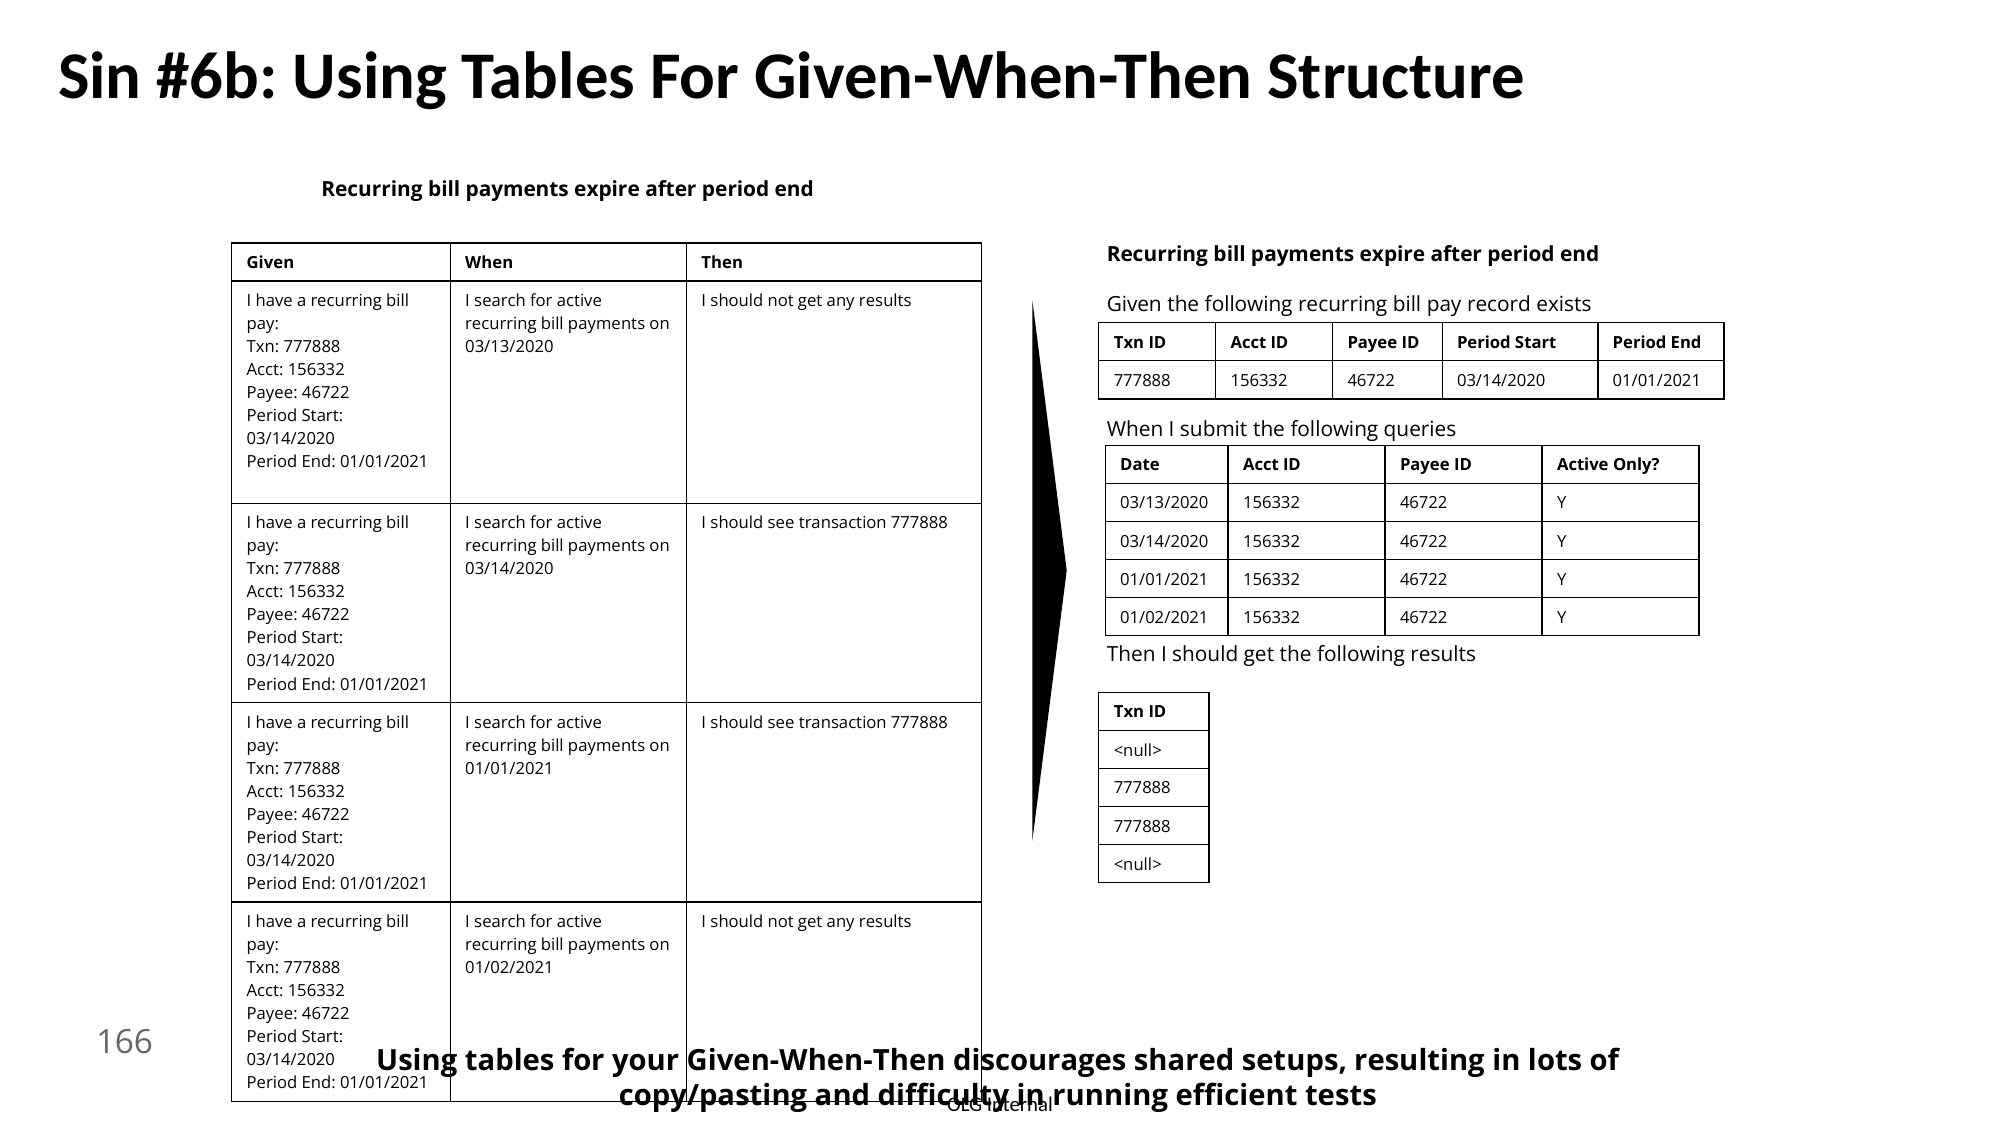

Sin #6b: Using Tables For Given-When-Then Structure
Recurring bill payments expire after period end

Recurring bill payments expire after period end

Given the following recurring bill pay record exists

When I submit the following queries

Then I should get the following results

| Given | When | Then |
| --- | --- | --- |
| I have a recurring bill pay: Txn: 777888 Acct: 156332 Payee: 46722 Period Start: 03/14/2020 Period End: 01/01/2021 | I search for active recurring bill payments on 03/13/2020 | I should not get any results |
| I have a recurring bill pay: Txn: 777888 Acct: 156332 Payee: 46722 Period Start: 03/14/2020 Period End: 01/01/2021 | I search for active recurring bill payments on 03/14/2020 | I should see transaction 777888 |
| I have a recurring bill pay: Txn: 777888 Acct: 156332 Payee: 46722 Period Start: 03/14/2020 Period End: 01/01/2021 | I search for active recurring bill payments on 01/01/2021 | I should see transaction 777888 |
| I have a recurring bill pay: Txn: 777888 Acct: 156332 Payee: 46722 Period Start: 03/14/2020 Period End: 01/01/2021 | I search for active recurring bill payments on 01/02/2021 | I should not get any results |
| Txn ID | Acct ID | Payee ID | Period Start | Period End |
| --- | --- | --- | --- | --- |
| 777888 | 156332 | 46722 | 03/14/2020 | 01/01/2021 |
| Date | Acct ID | Payee ID | Active Only? |
| --- | --- | --- | --- |
| 03/13/2020 | 156332 | 46722 | Y |
| 03/14/2020 | 156332 | 46722 | Y |
| 01/01/2021 | 156332 | 46722 | Y |
| 01/02/2021 | 156332 | 46722 | Y |

| Txn ID |
| --- |
| <null> |
| 777888 |
| 777888 |
| <null> |
Using tables for your Given-When-Then discourages shared setups, resulting in lots of copy/pasting and difficulty in running efficient tests